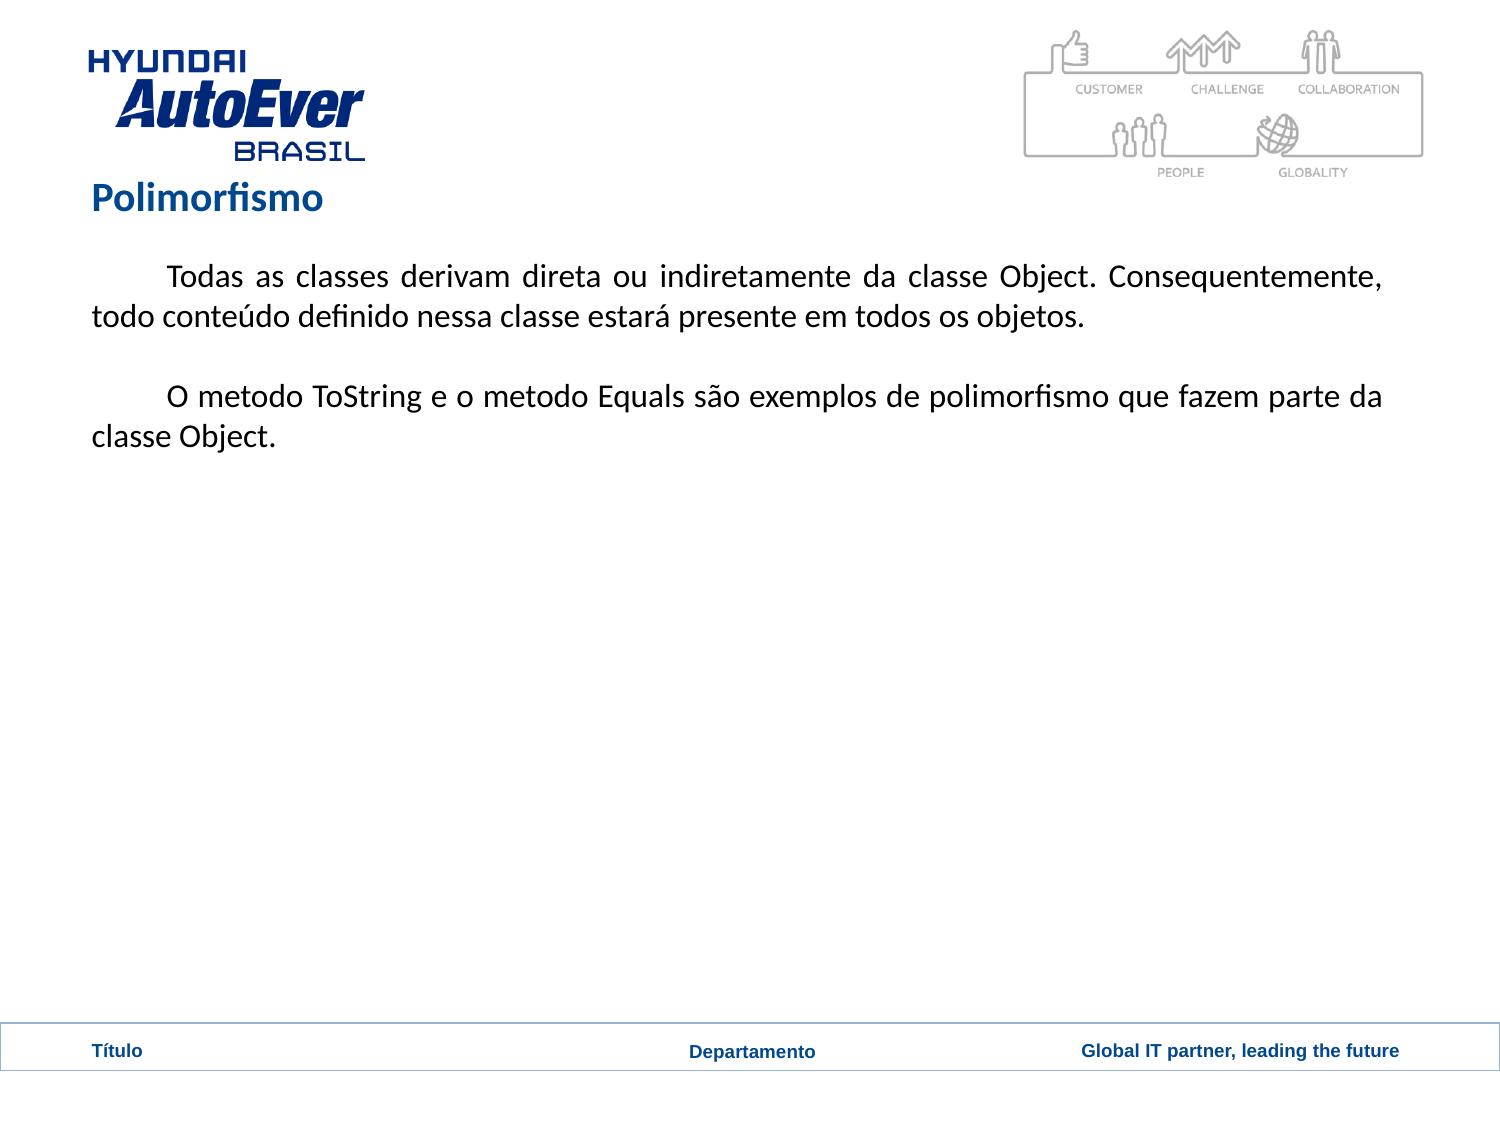

# Polimorfismo

Todas as classes derivam direta ou indiretamente da classe Object. Consequentemente, todo conteúdo definido nessa classe estará presente em todos os objetos.

O metodo ToString e o metodo Equals são exemplos de polimorfismo que fazem parte da classe Object.